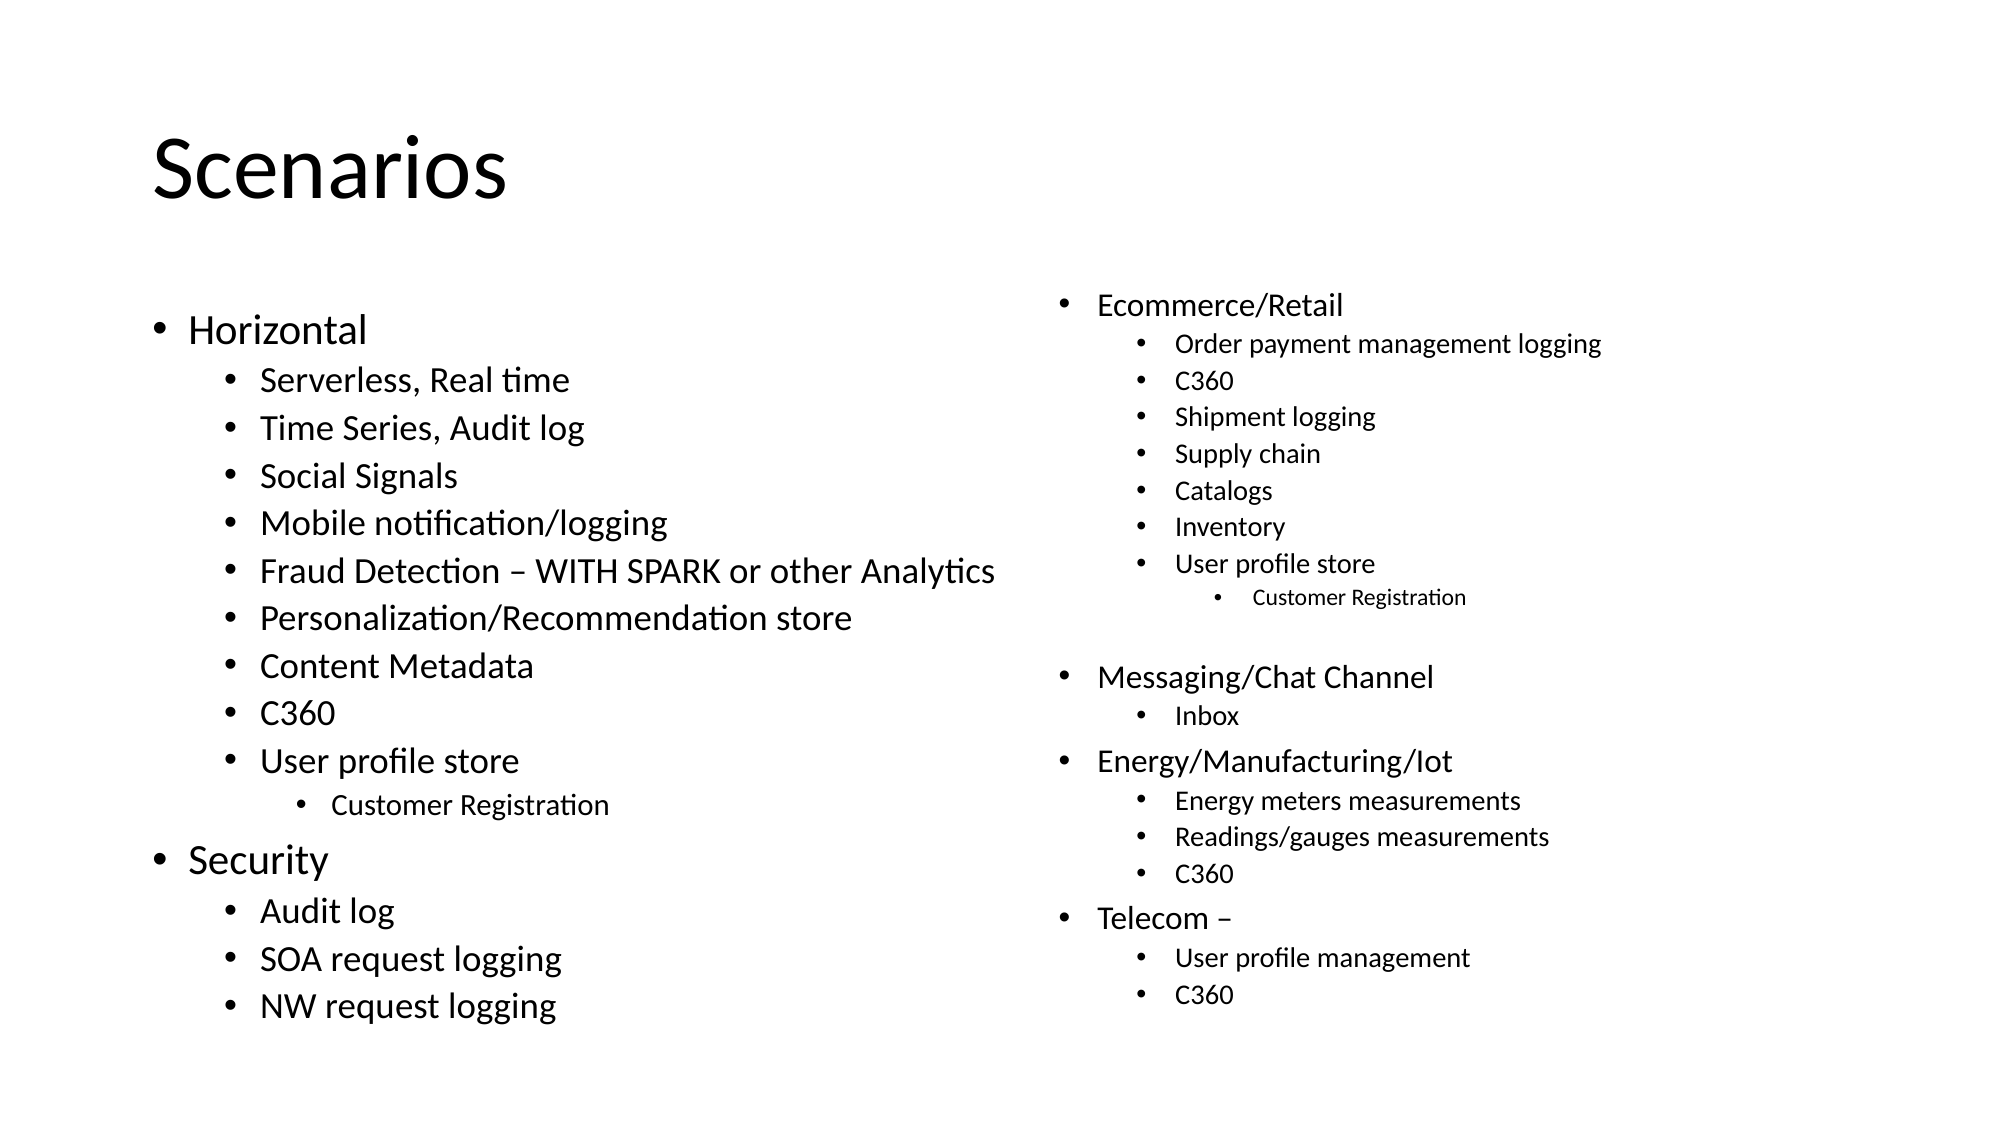

# Scenarios
Ecommerce/Retail
Order payment management logging
C360
Shipment logging
Supply chain
Catalogs
Inventory
User profile store
Customer Registration

Messaging/Chat Channel
Inbox
Energy/Manufacturing/Iot
Energy meters measurements
Readings/gauges measurements
C360
Telecom –
User profile management
C360

Horizontal
Serverless, Real time
Time Series, Audit log
Social Signals
Mobile notification/logging
Fraud Detection – WITH SPARK or other Analytics
Personalization/Recommendation store
Content Metadata
C360
User profile store
Customer Registration
Security
Audit log
SOA request logging
NW request logging